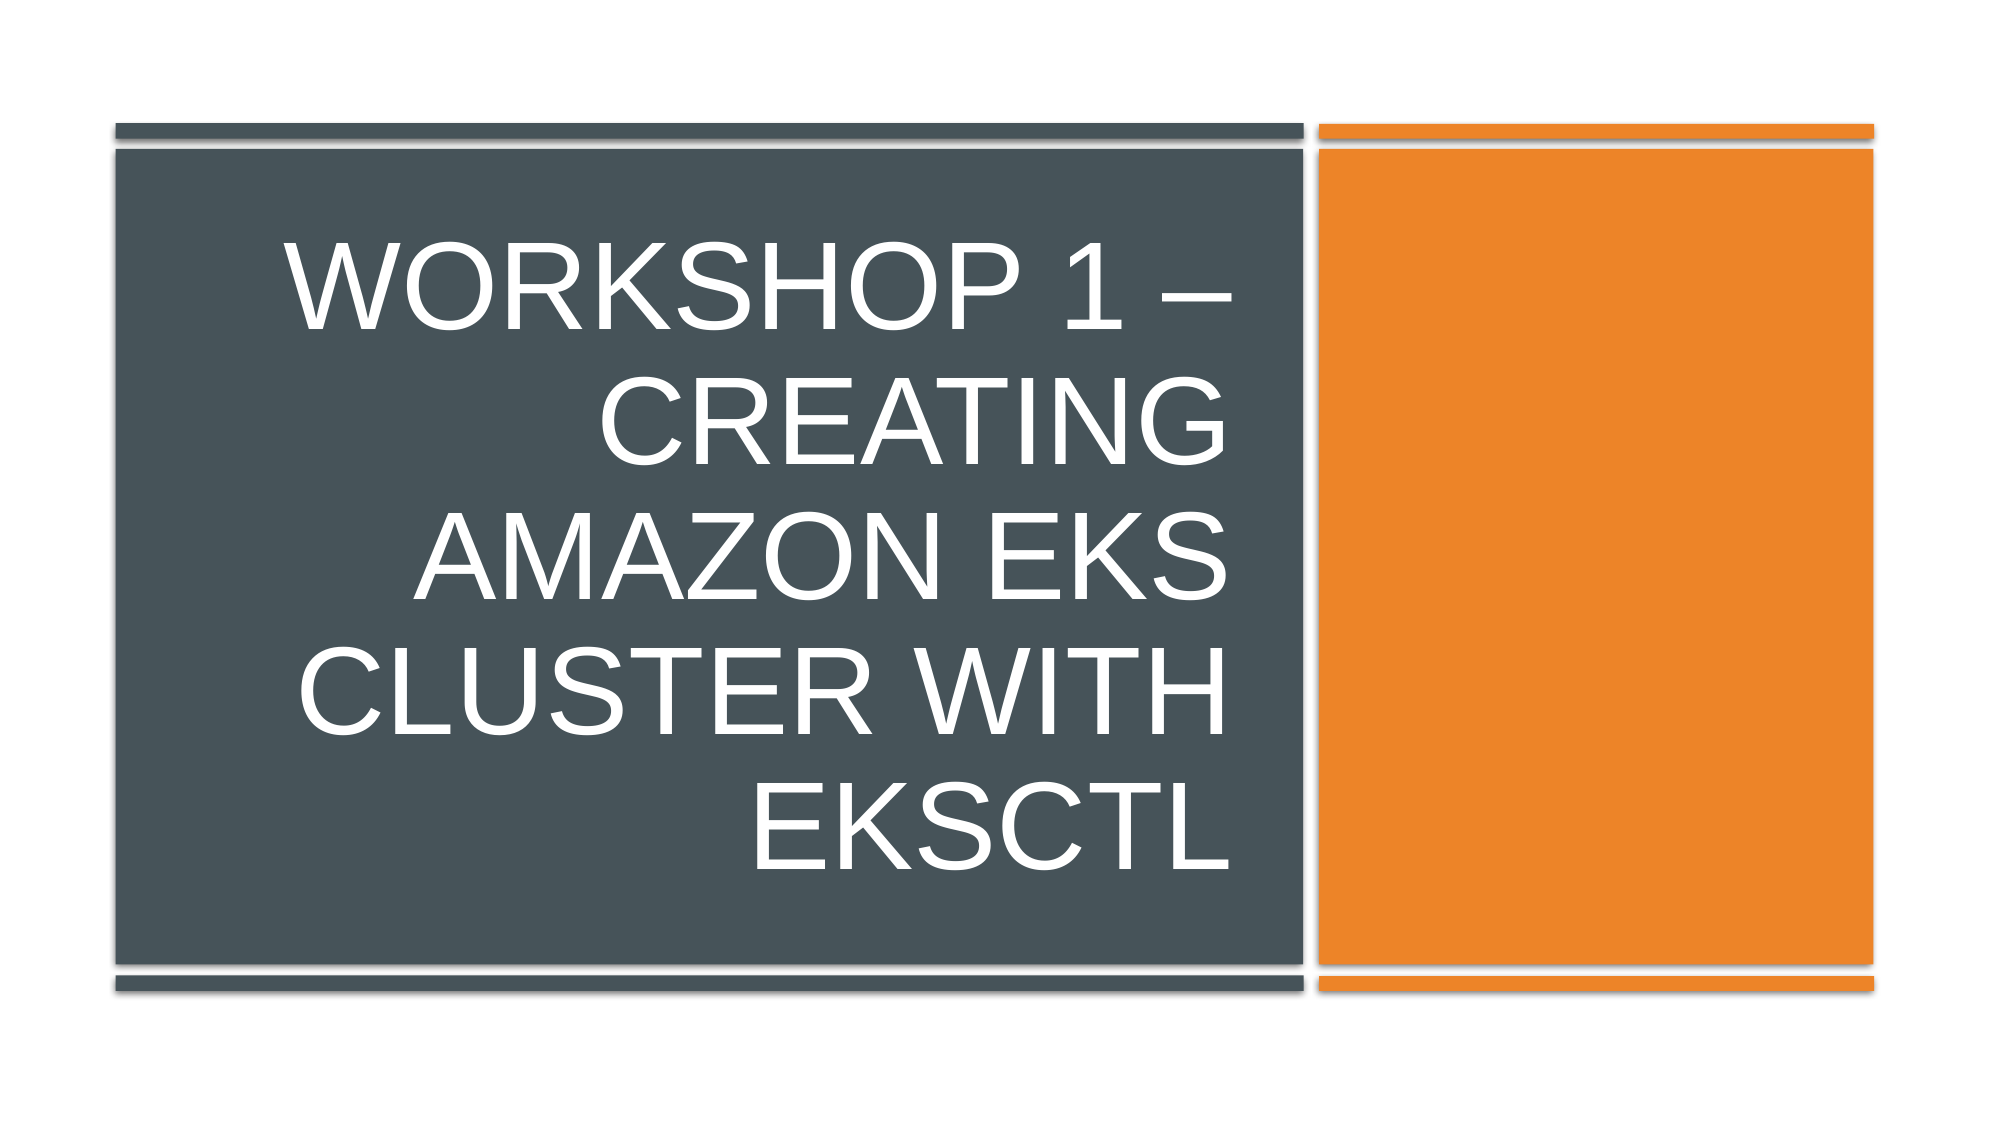

# Workshop 1 – Creating Amazon eks cluster with eksctl